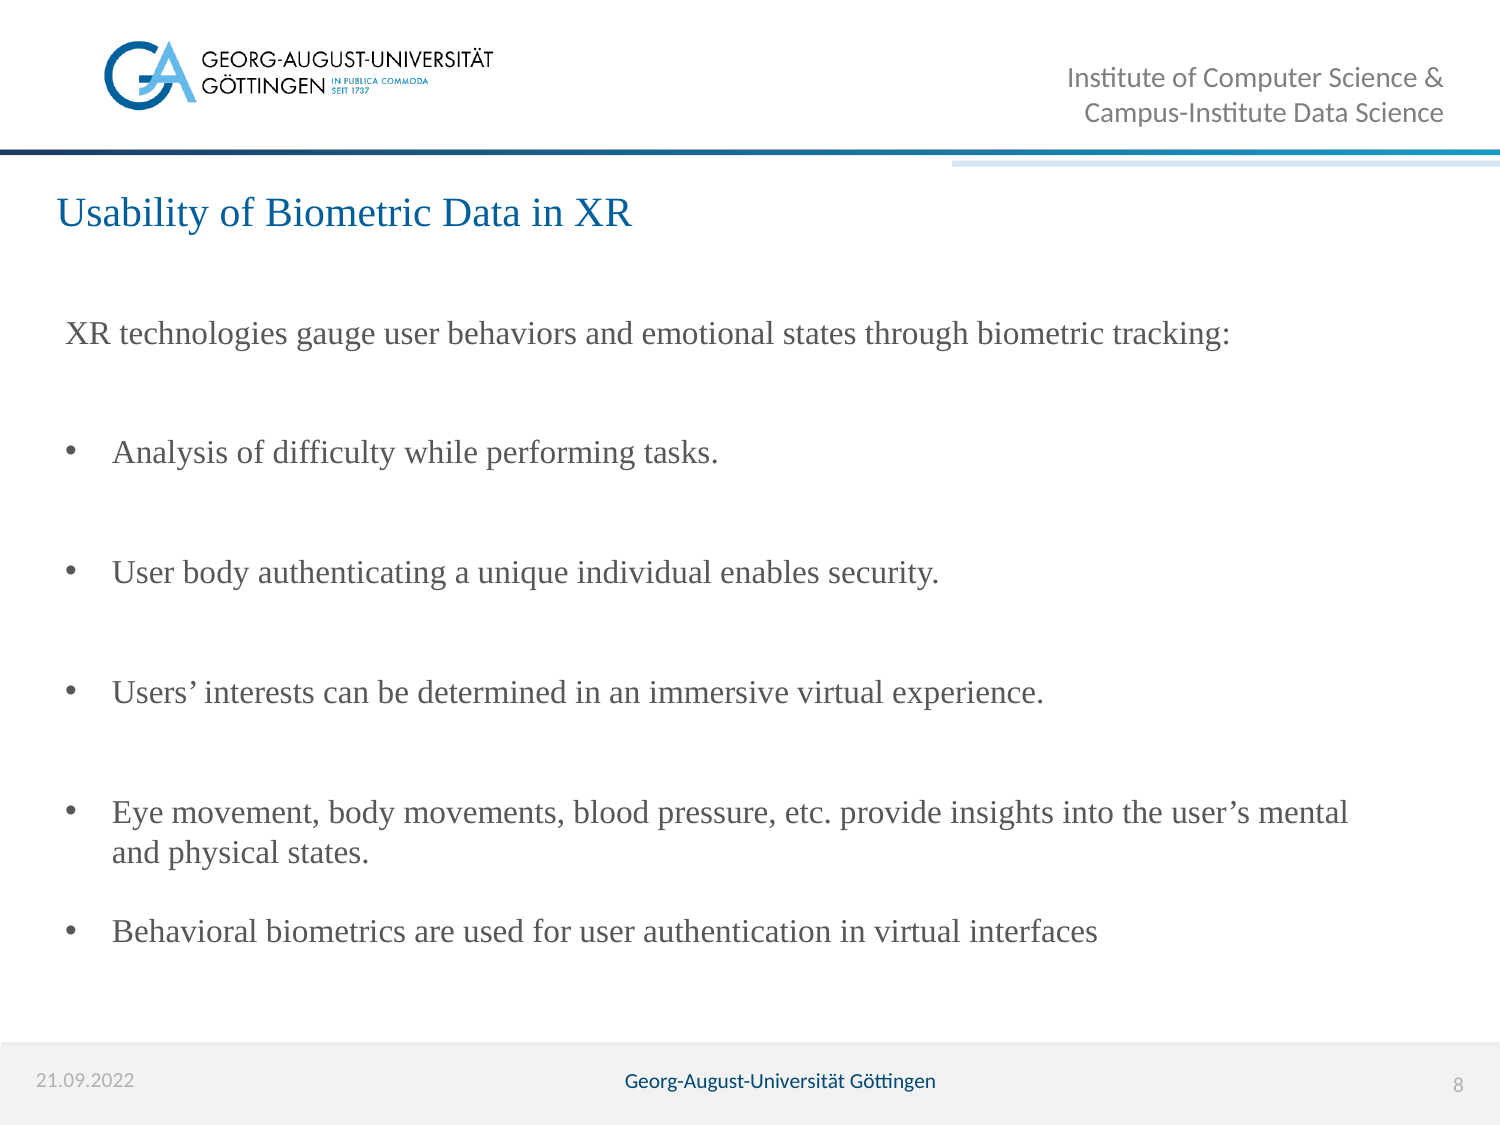

Institute of Computer Science & Campus-Institute Data Science
# Usability of Biometric Data in XR
XR technologies gauge user behaviors and emotional states through biometric tracking:

Analysis of difficulty while performing tasks.

User body authenticating a unique individual enables security.

Users’ interests can be determined in an immersive virtual experience.

Eye movement, body movements, blood pressure, etc. provide insights into the user’s mental and physical states.

Behavioral biometrics are used for user authentication in virtual interfaces

21.09.2022
Georg-August-Universität Göttingen
8